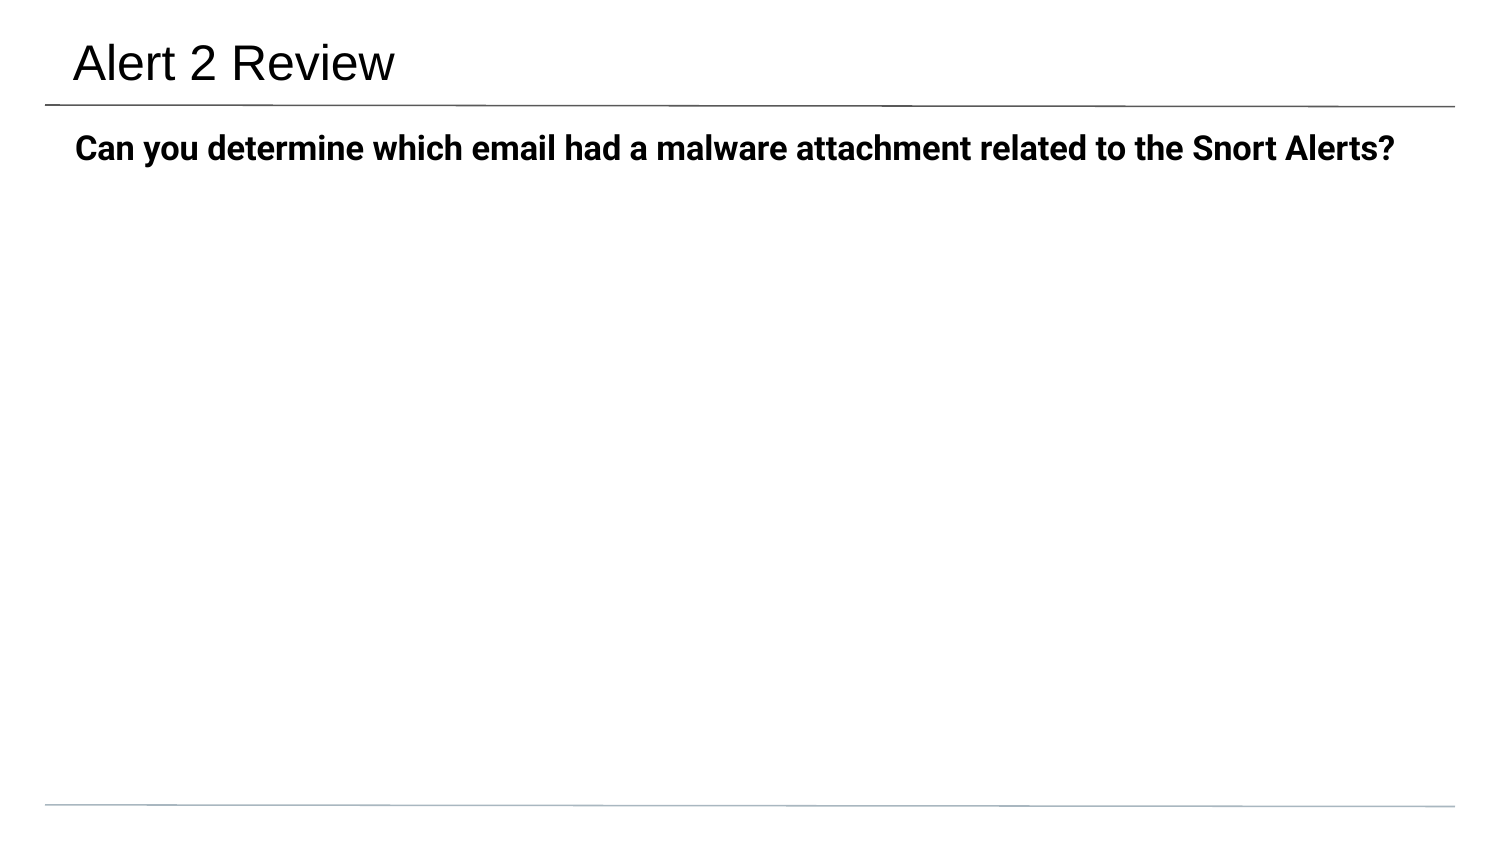

# Alert 2 Review
Can you determine which email had a malware attachment related to the Snort Alerts?